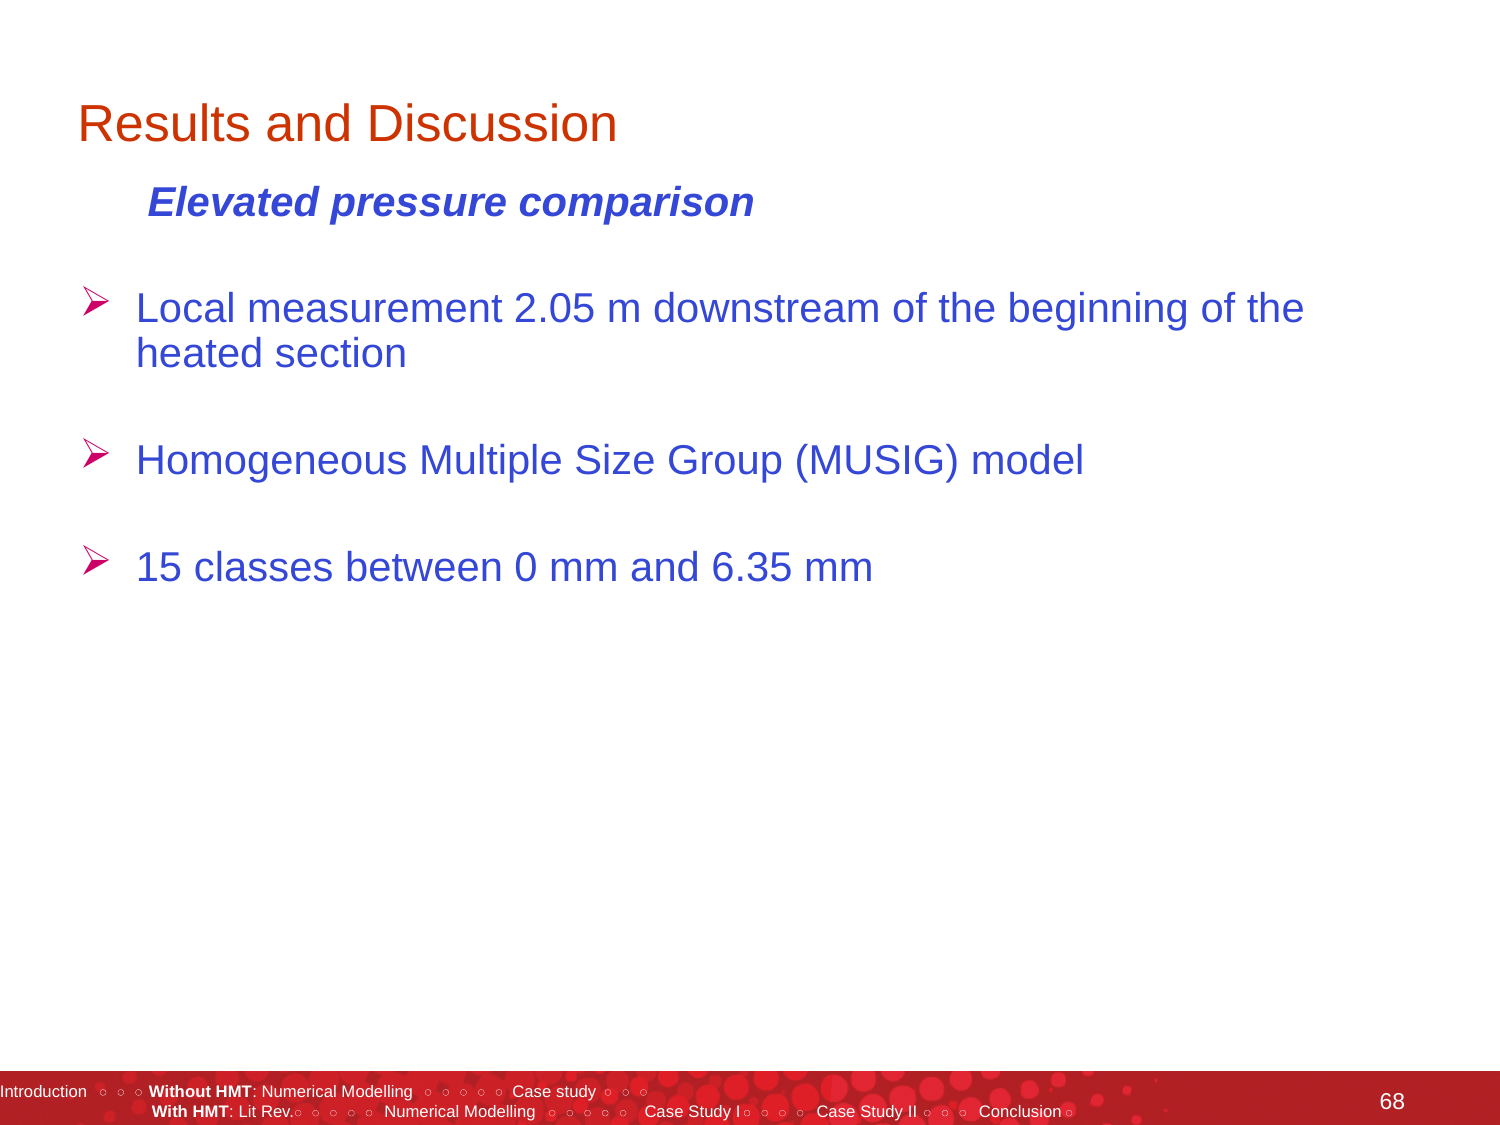

# Results and Discussion
	 Elevated pressure comparison

Local measurement 2.05 m downstream of the beginning of the heated section

Homogeneous Multiple Size Group (MUSIG) model

15 classes between 0 mm and 6.35 mm
68